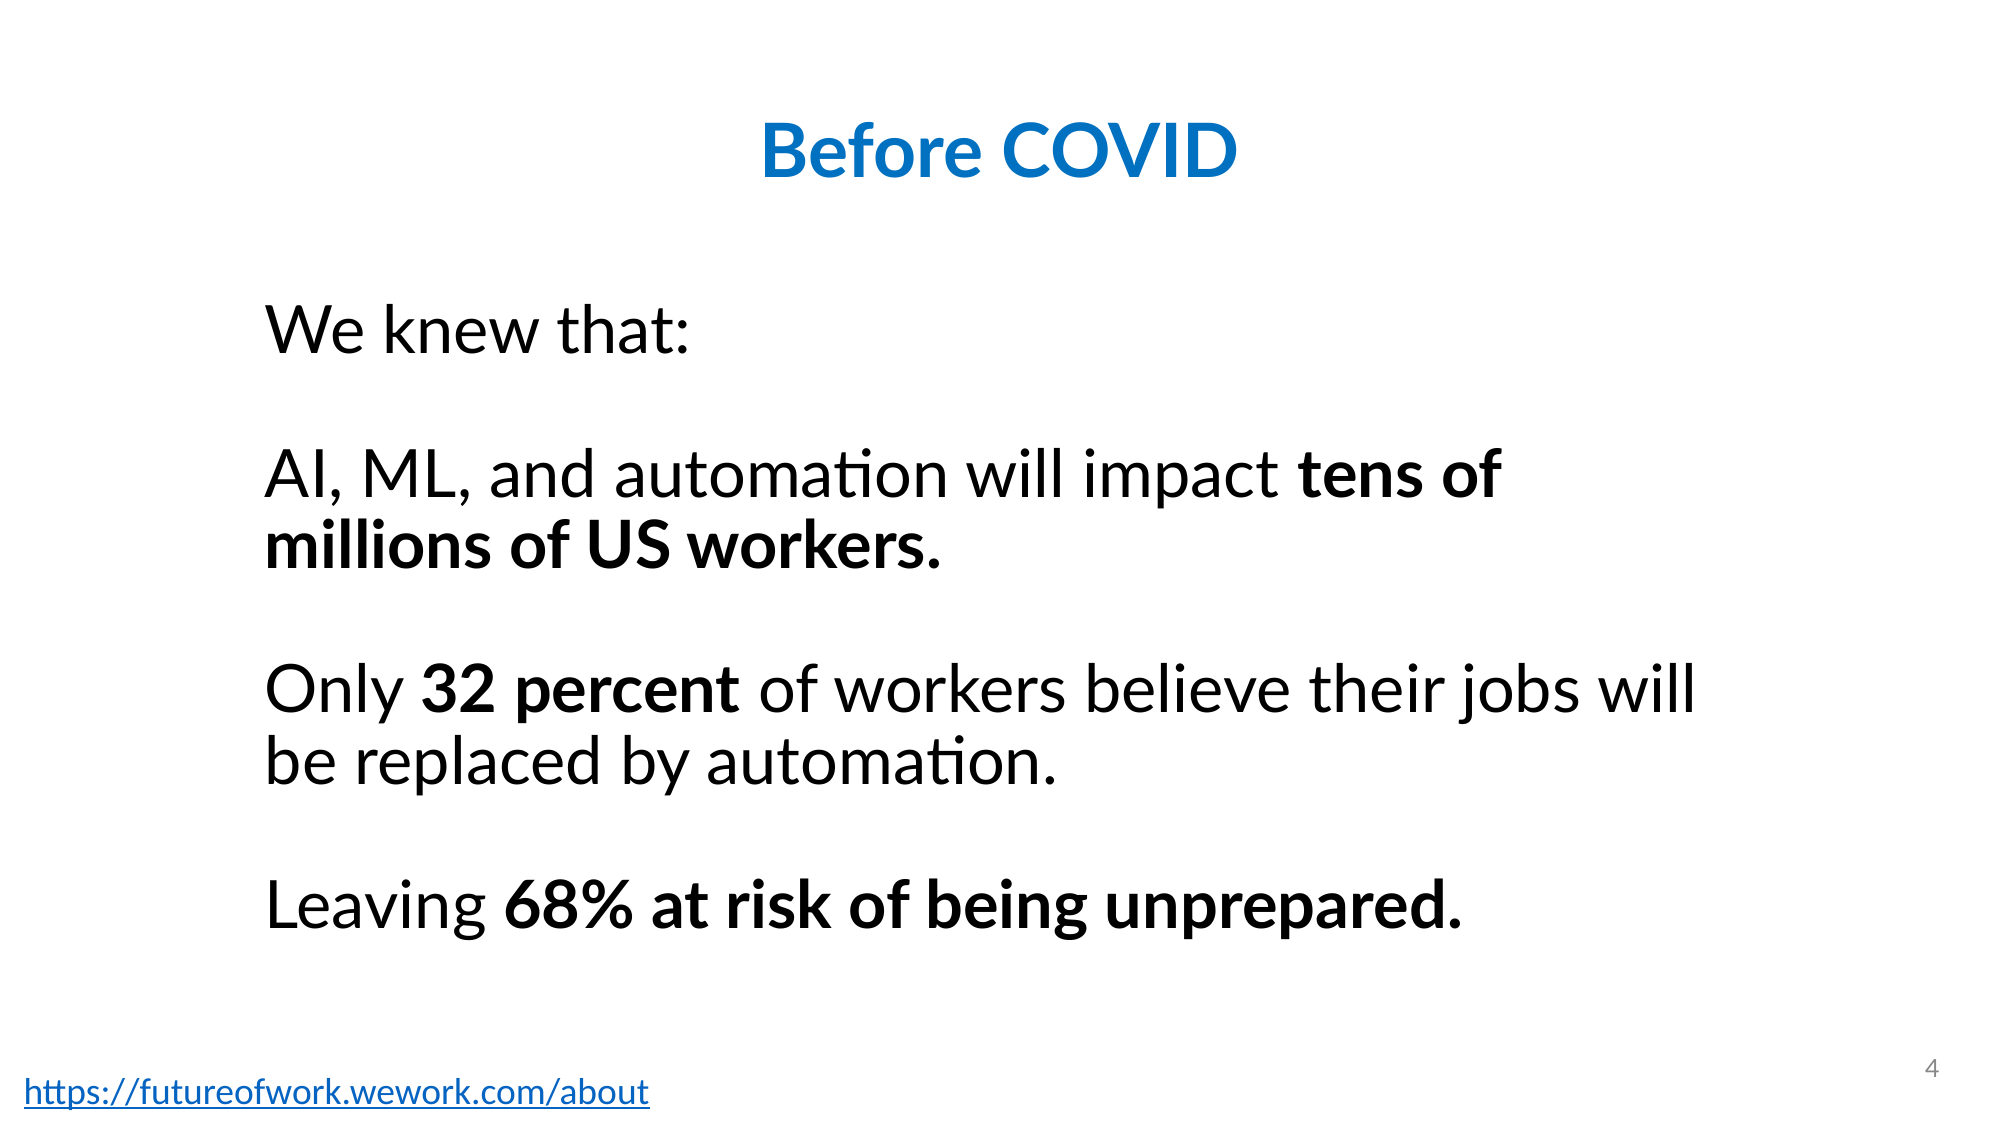

Before COVID
# We knew that: AI, ML, and automation will impact tens of millions of US workers. Only 32 percent of workers believe their jobs will be replaced by automation.

Leaving 68% at risk of being unprepared.
4
 https://futureofwork.wework.com/about